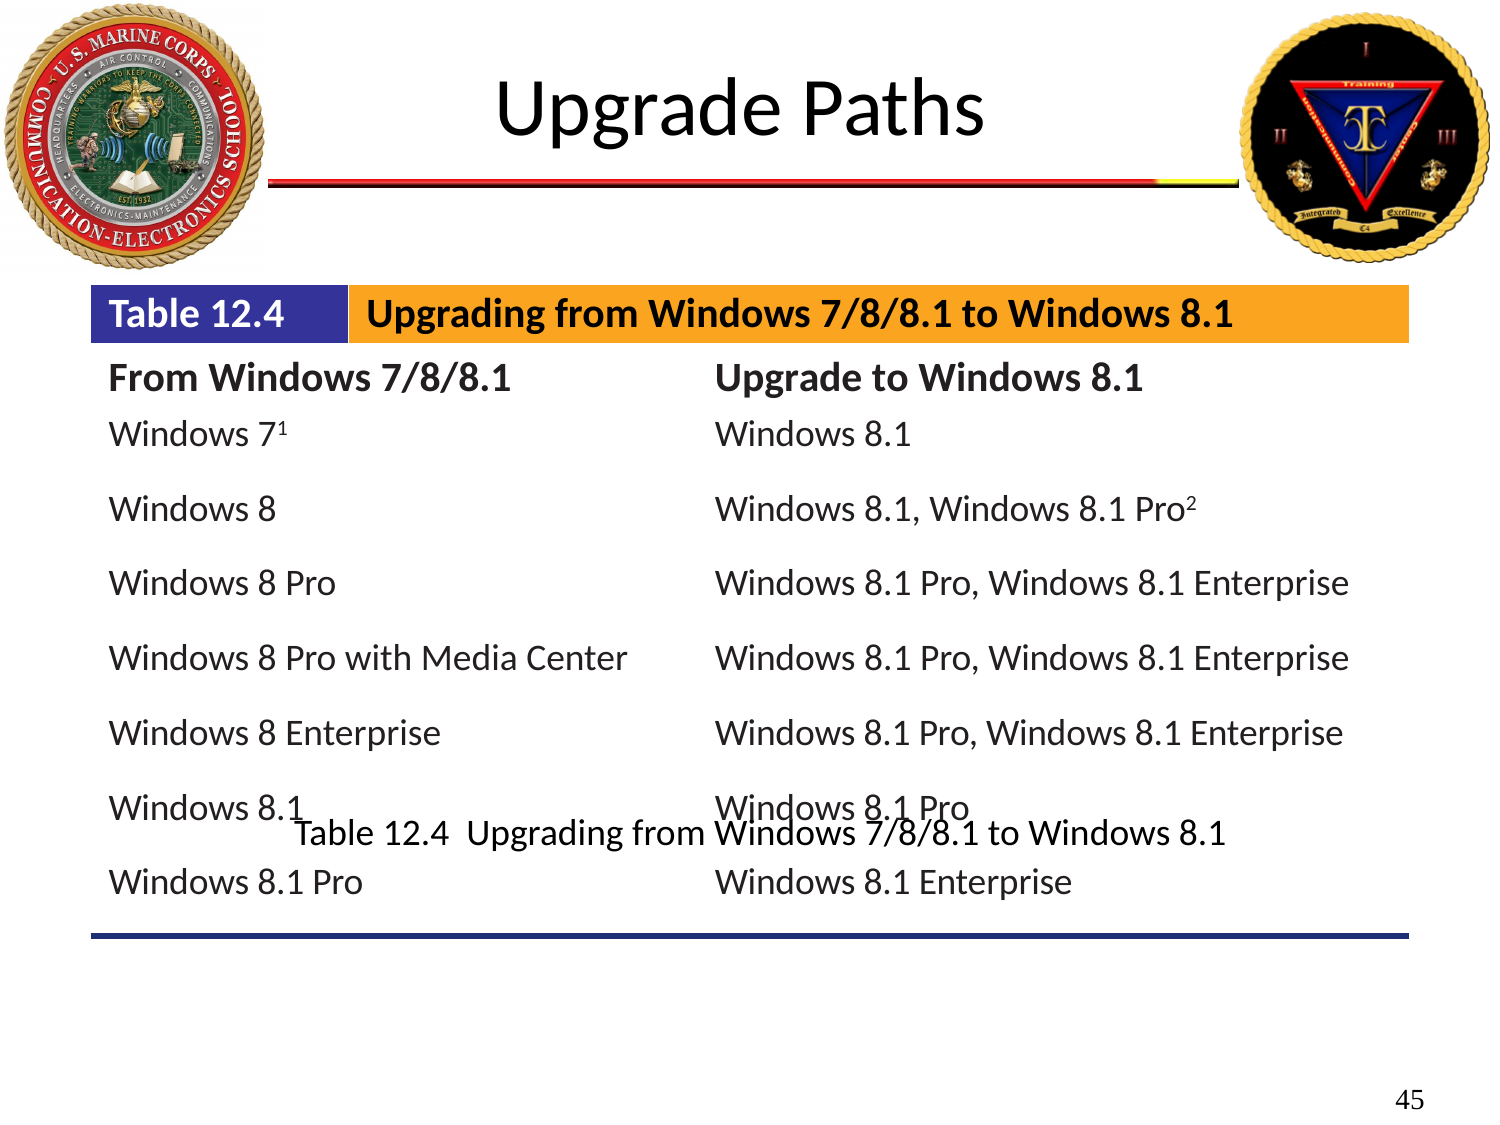

# Upgrade Paths
| Table 12.4 | Upgrading from Windows 7/8/8.1 to Windows 8.1 |  |
| --- | --- | --- |
| From Windows 7/8/8.1 |  | Upgrade to Windows 8.1 |
| Windows 71 |  | Windows 8.1 |
| Windows 8 |  | Windows 8.1, Windows 8.1 Pro2 |
| Windows 8 Pro |  | Windows 8.1 Pro, Windows 8.1 Enterprise |
| Windows 8 Pro with Media Center |  | Windows 8.1 Pro, Windows 8.1 Enterprise |
| Windows 8 Enterprise |  | Windows 8.1 Pro, Windows 8.1 Enterprise |
| Windows 8.1 |  | Windows 8.1 Pro |
| Windows 8.1 Pro |  | Windows 8.1 Enterprise |
Table 12.4  Upgrading from Windows 7/8/8.1 to Windows 8.1